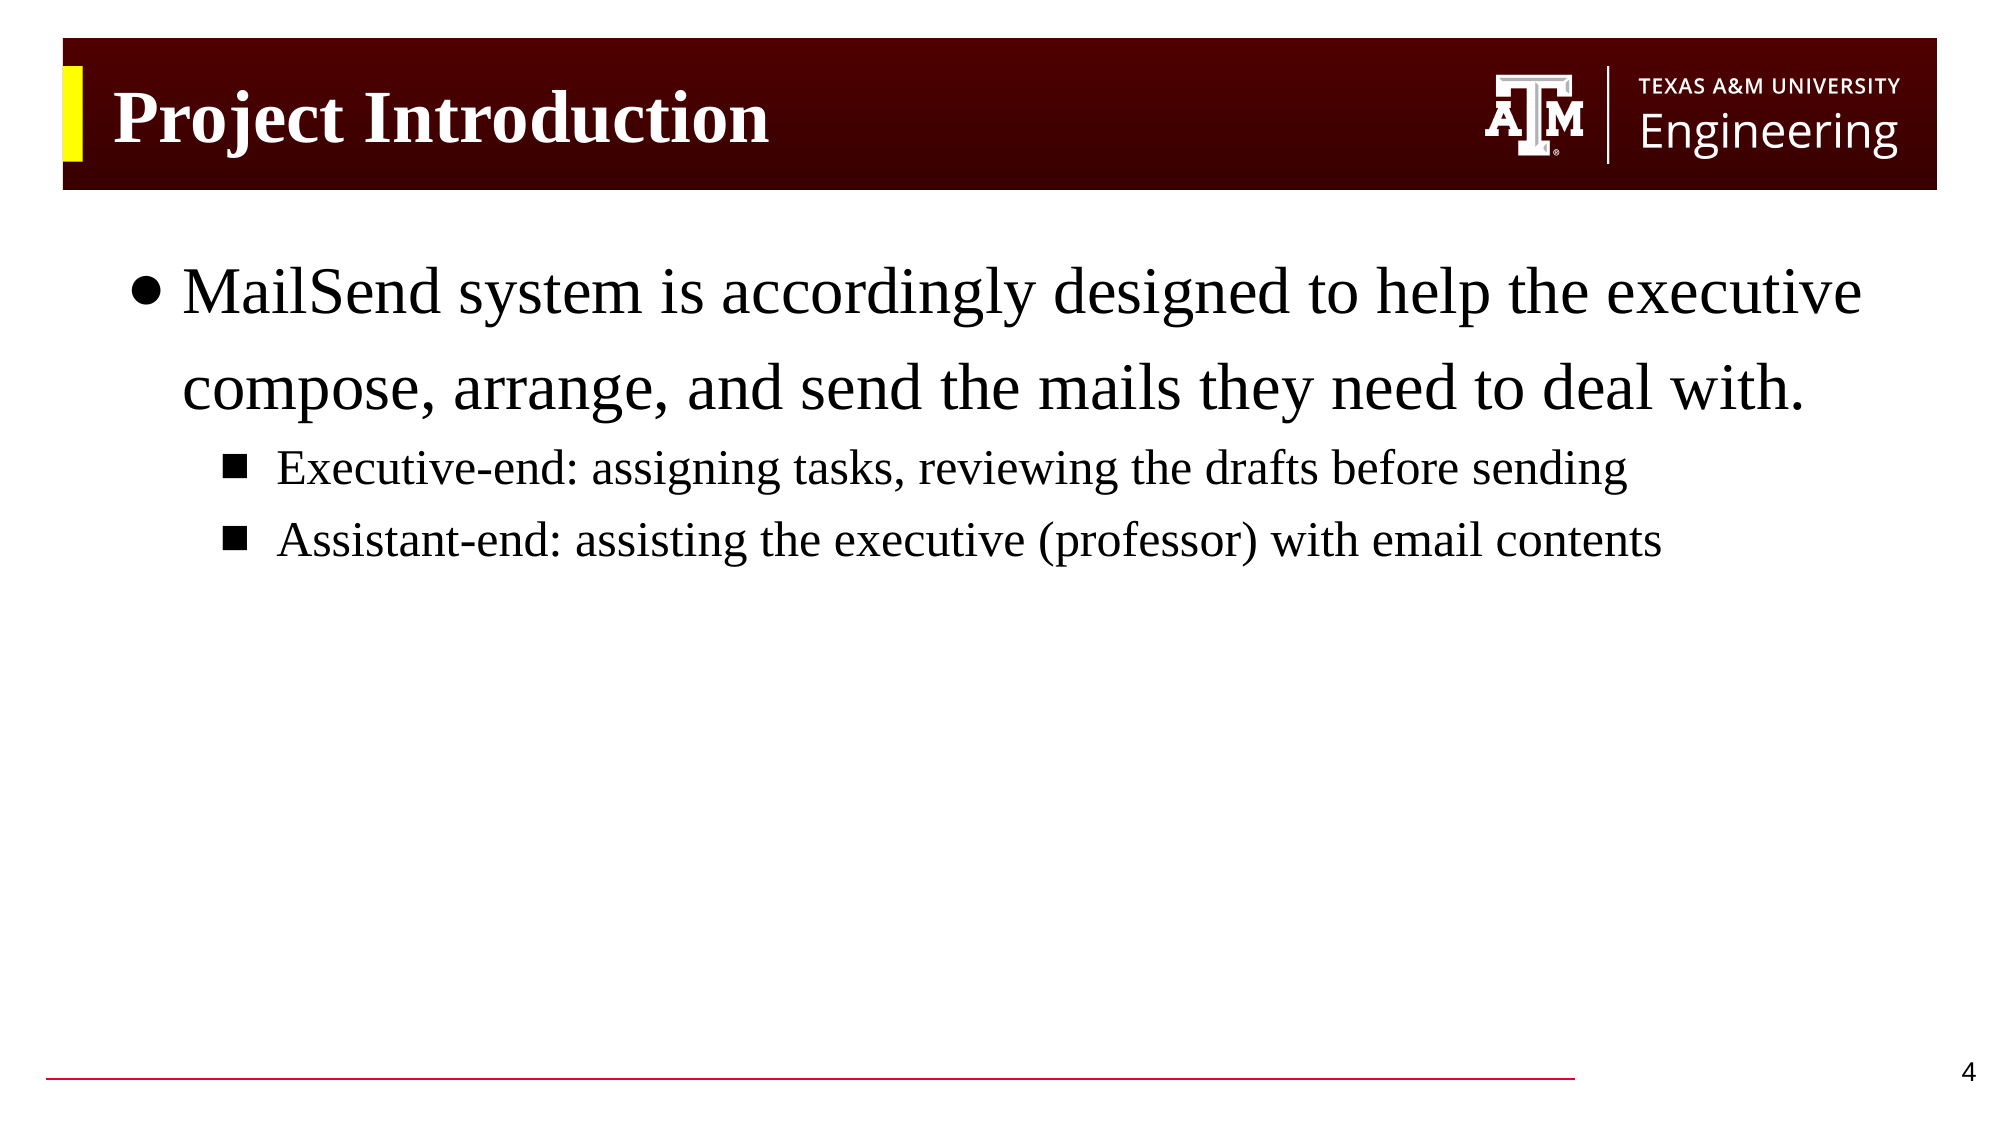

# Project Introduction
MailSend system is accordingly designed to help the executive compose, arrange, and send the mails they need to deal with.
Executive-end: assigning tasks, reviewing the drafts before sending
Assistant-end: assisting the executive (professor) with email contents
4